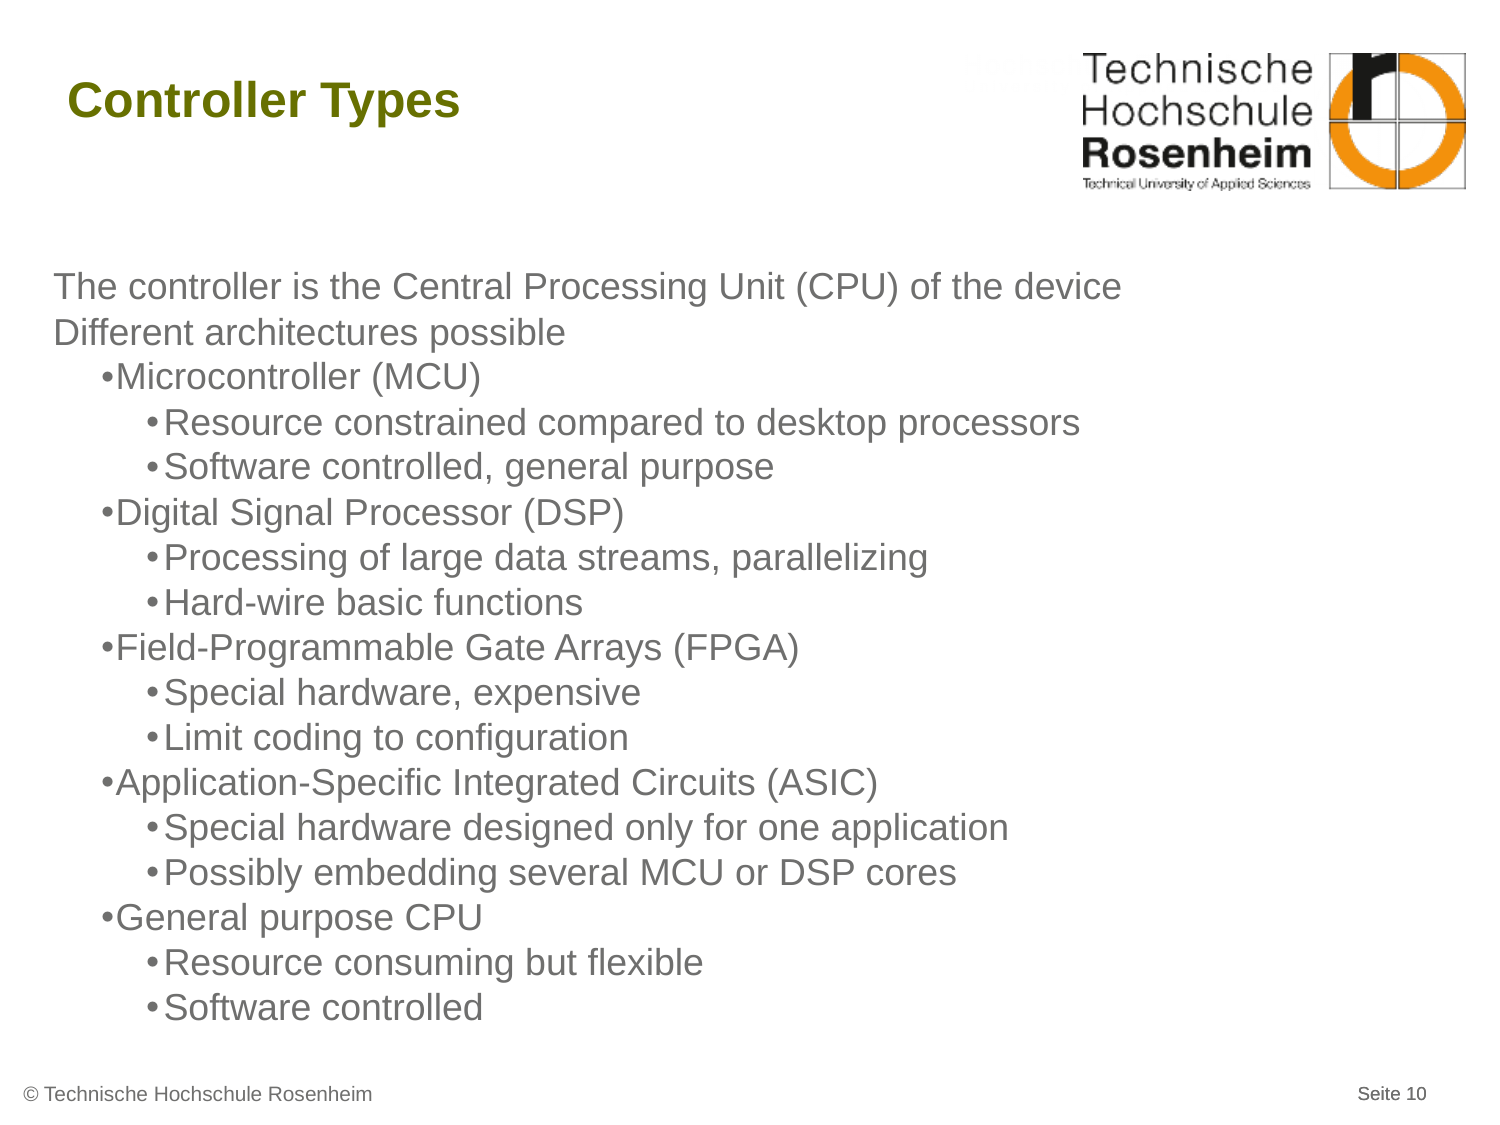

# Controller Types
The controller is the Central Processing Unit (CPU) of the device
Different architectures possible
Microcontroller (MCU)
Resource constrained compared to desktop processors
Software controlled, general purpose
Digital Signal Processor (DSP)
Processing of large data streams, parallelizing
Hard-wire basic functions
Field-Programmable Gate Arrays (FPGA)
Special hardware, expensive
Limit coding to configuration
Application-Specific Integrated Circuits (ASIC)
Special hardware designed only for one application
Possibly embedding several MCU or DSP cores
General purpose CPU
Resource consuming but flexible
Software controlled